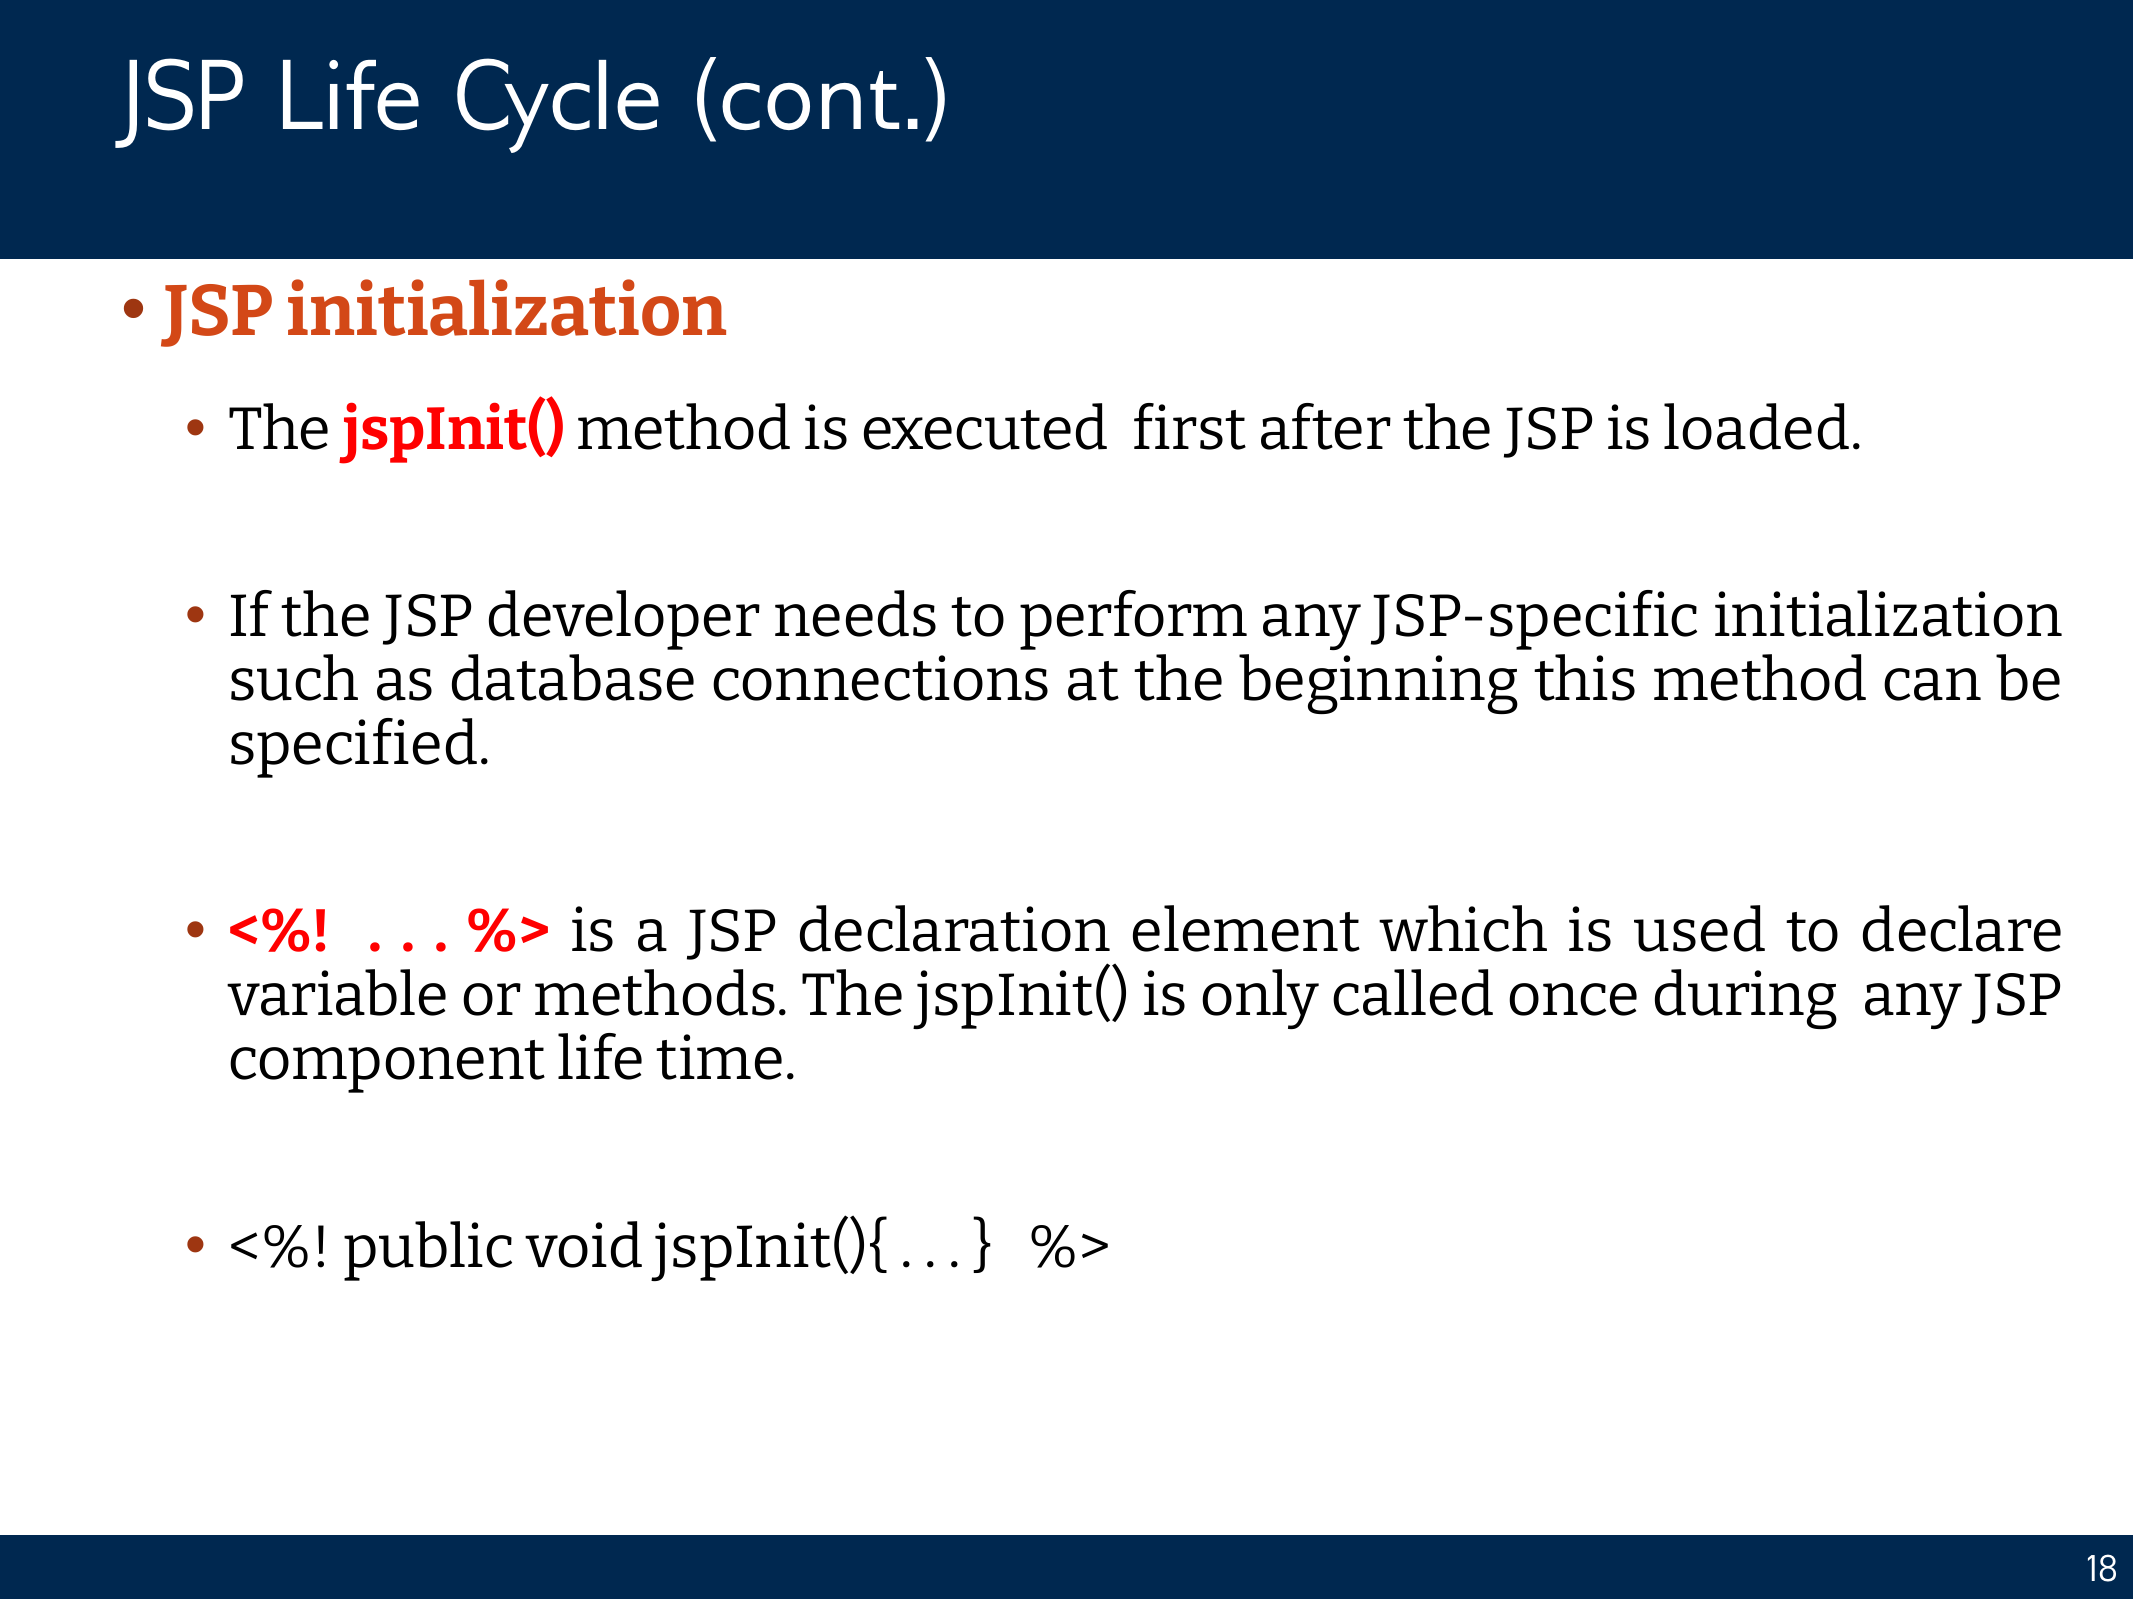

# JSP Life Cycle (cont.)
JSP initialization
The jspInit() method is executed  first after the JSP is loaded.

If the JSP developer needs to perform any JSP-specific initialization such as database connections at the beginning this method can be specified.

<%!  . . . %> is a JSP declaration element which is used to declare variable or methods. The jspInit() is only called once during  any JSP component life time.

<%! public void jspInit(){ . . . }   %>